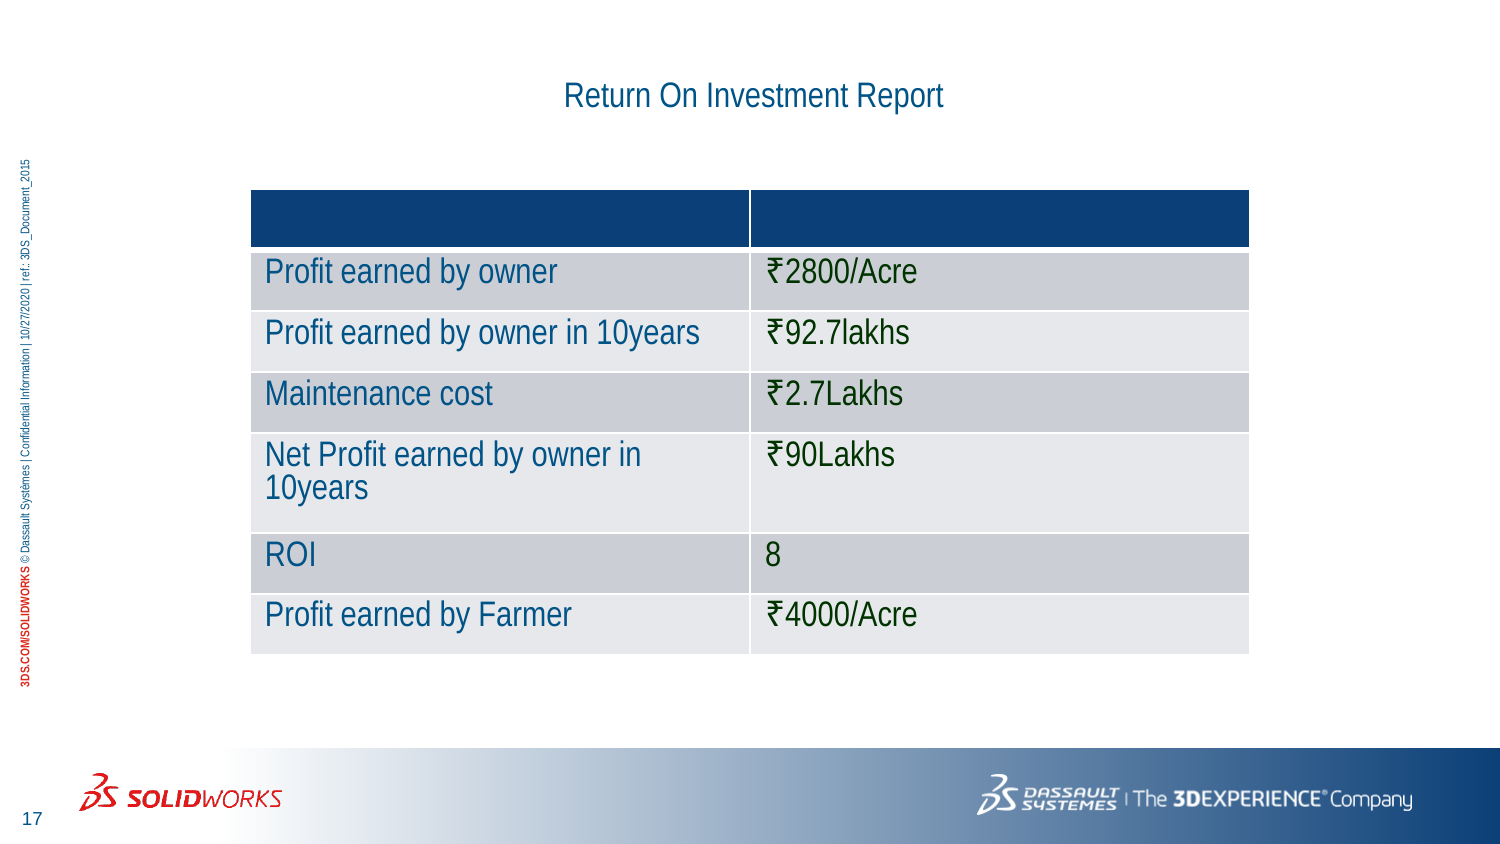

Return On Investment Report
|  |  |
| --- | --- |
| Profit earned by owner | ₹2800/Acre |
| Profit earned by owner in 10years | ₹92.7lakhs |
| Maintenance cost | ₹2.7Lakhs |
| Net Profit earned by owner in 10years | ₹90Lakhs |
| ROI | 8 |
| Profit earned by Farmer | ₹4000/Acre |